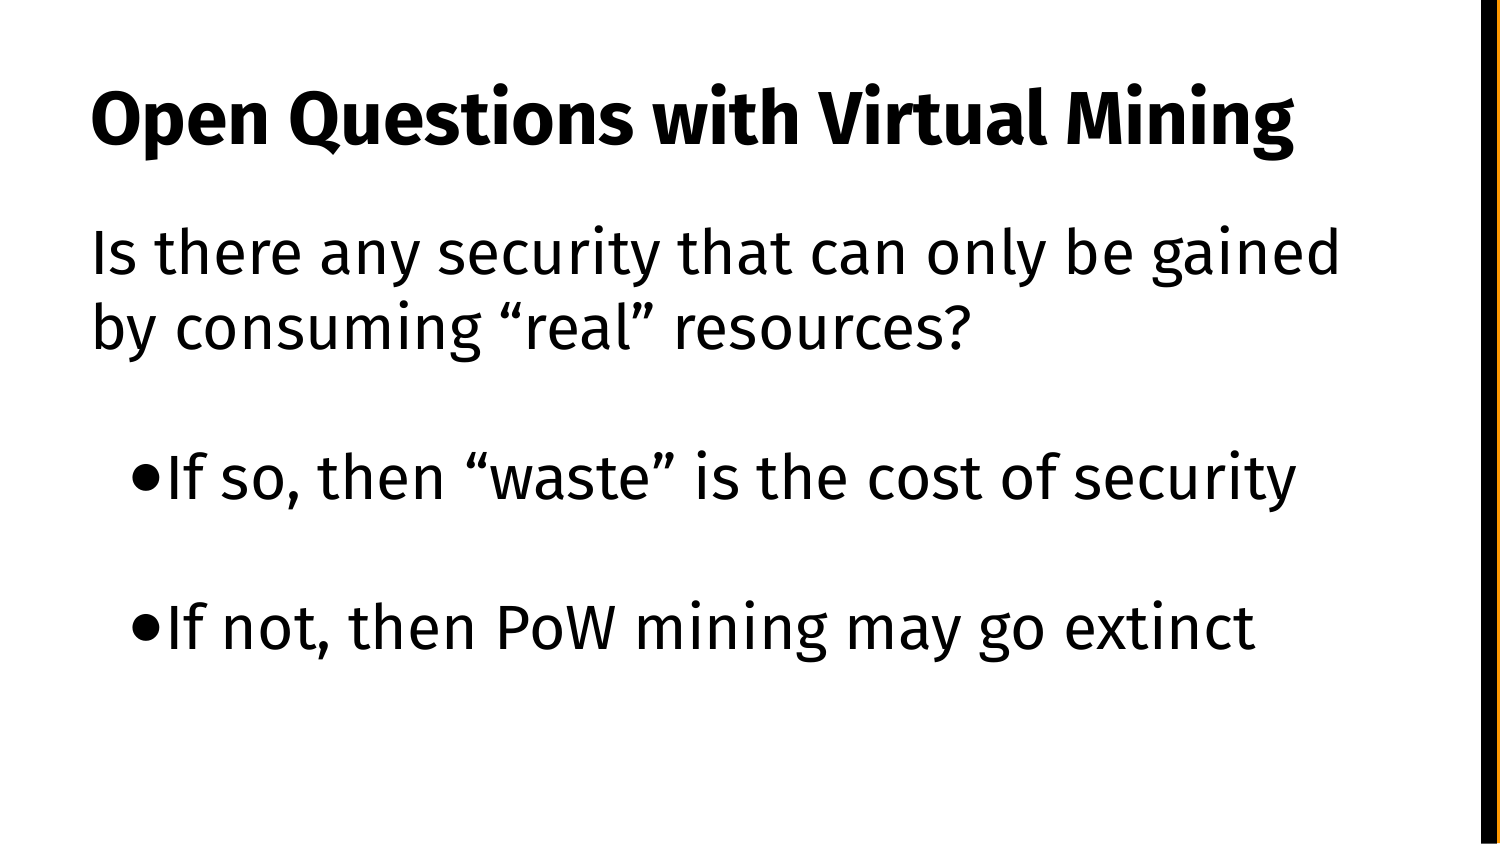

# Open Questions with Virtual Mining
Is there any security that can only be gained  by consuming “real” resources?

If so, then “waste” is the cost of security

If not, then PoW mining may go extinct